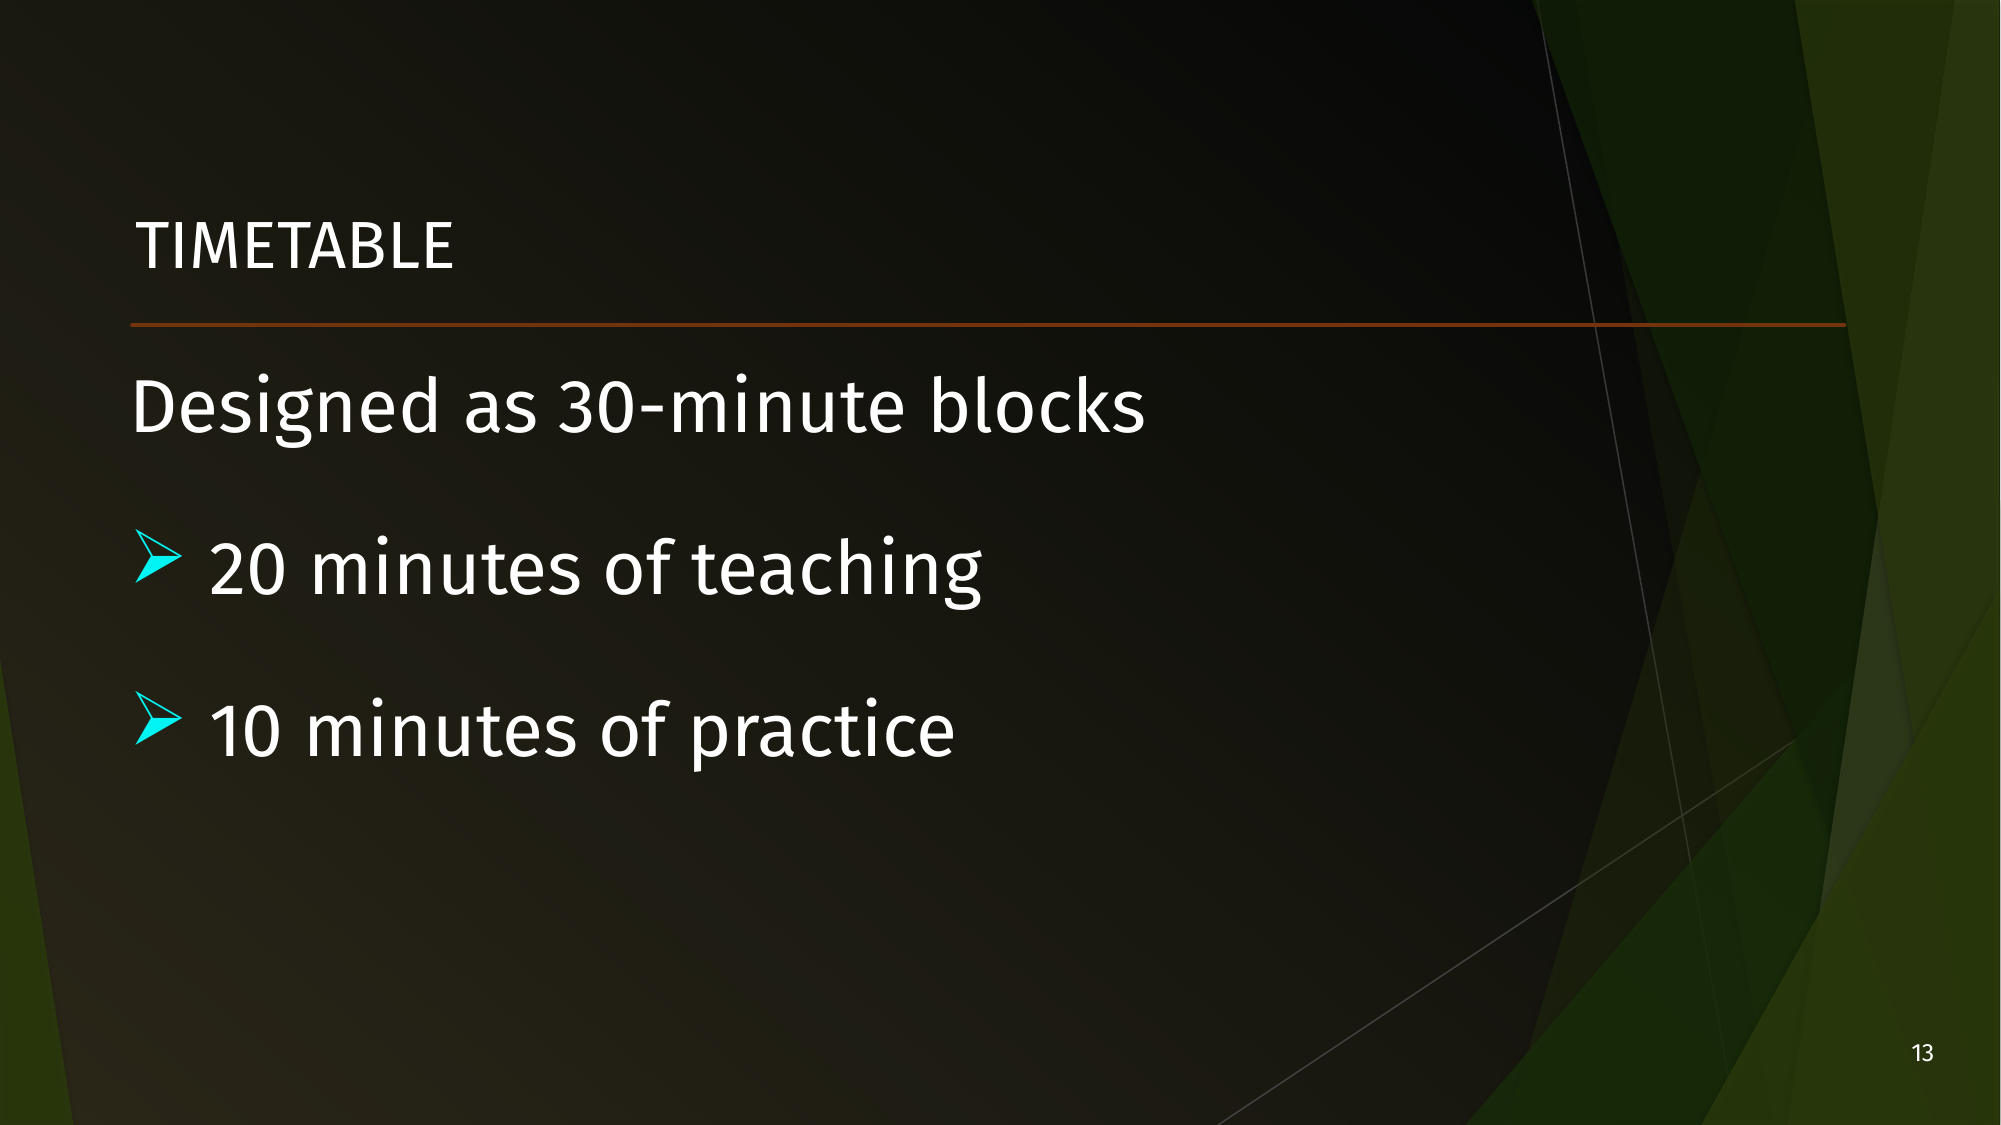

# Timetable
Designed as 30-minute blocks

 20 minutes of teaching

 10 minutes of practice

13